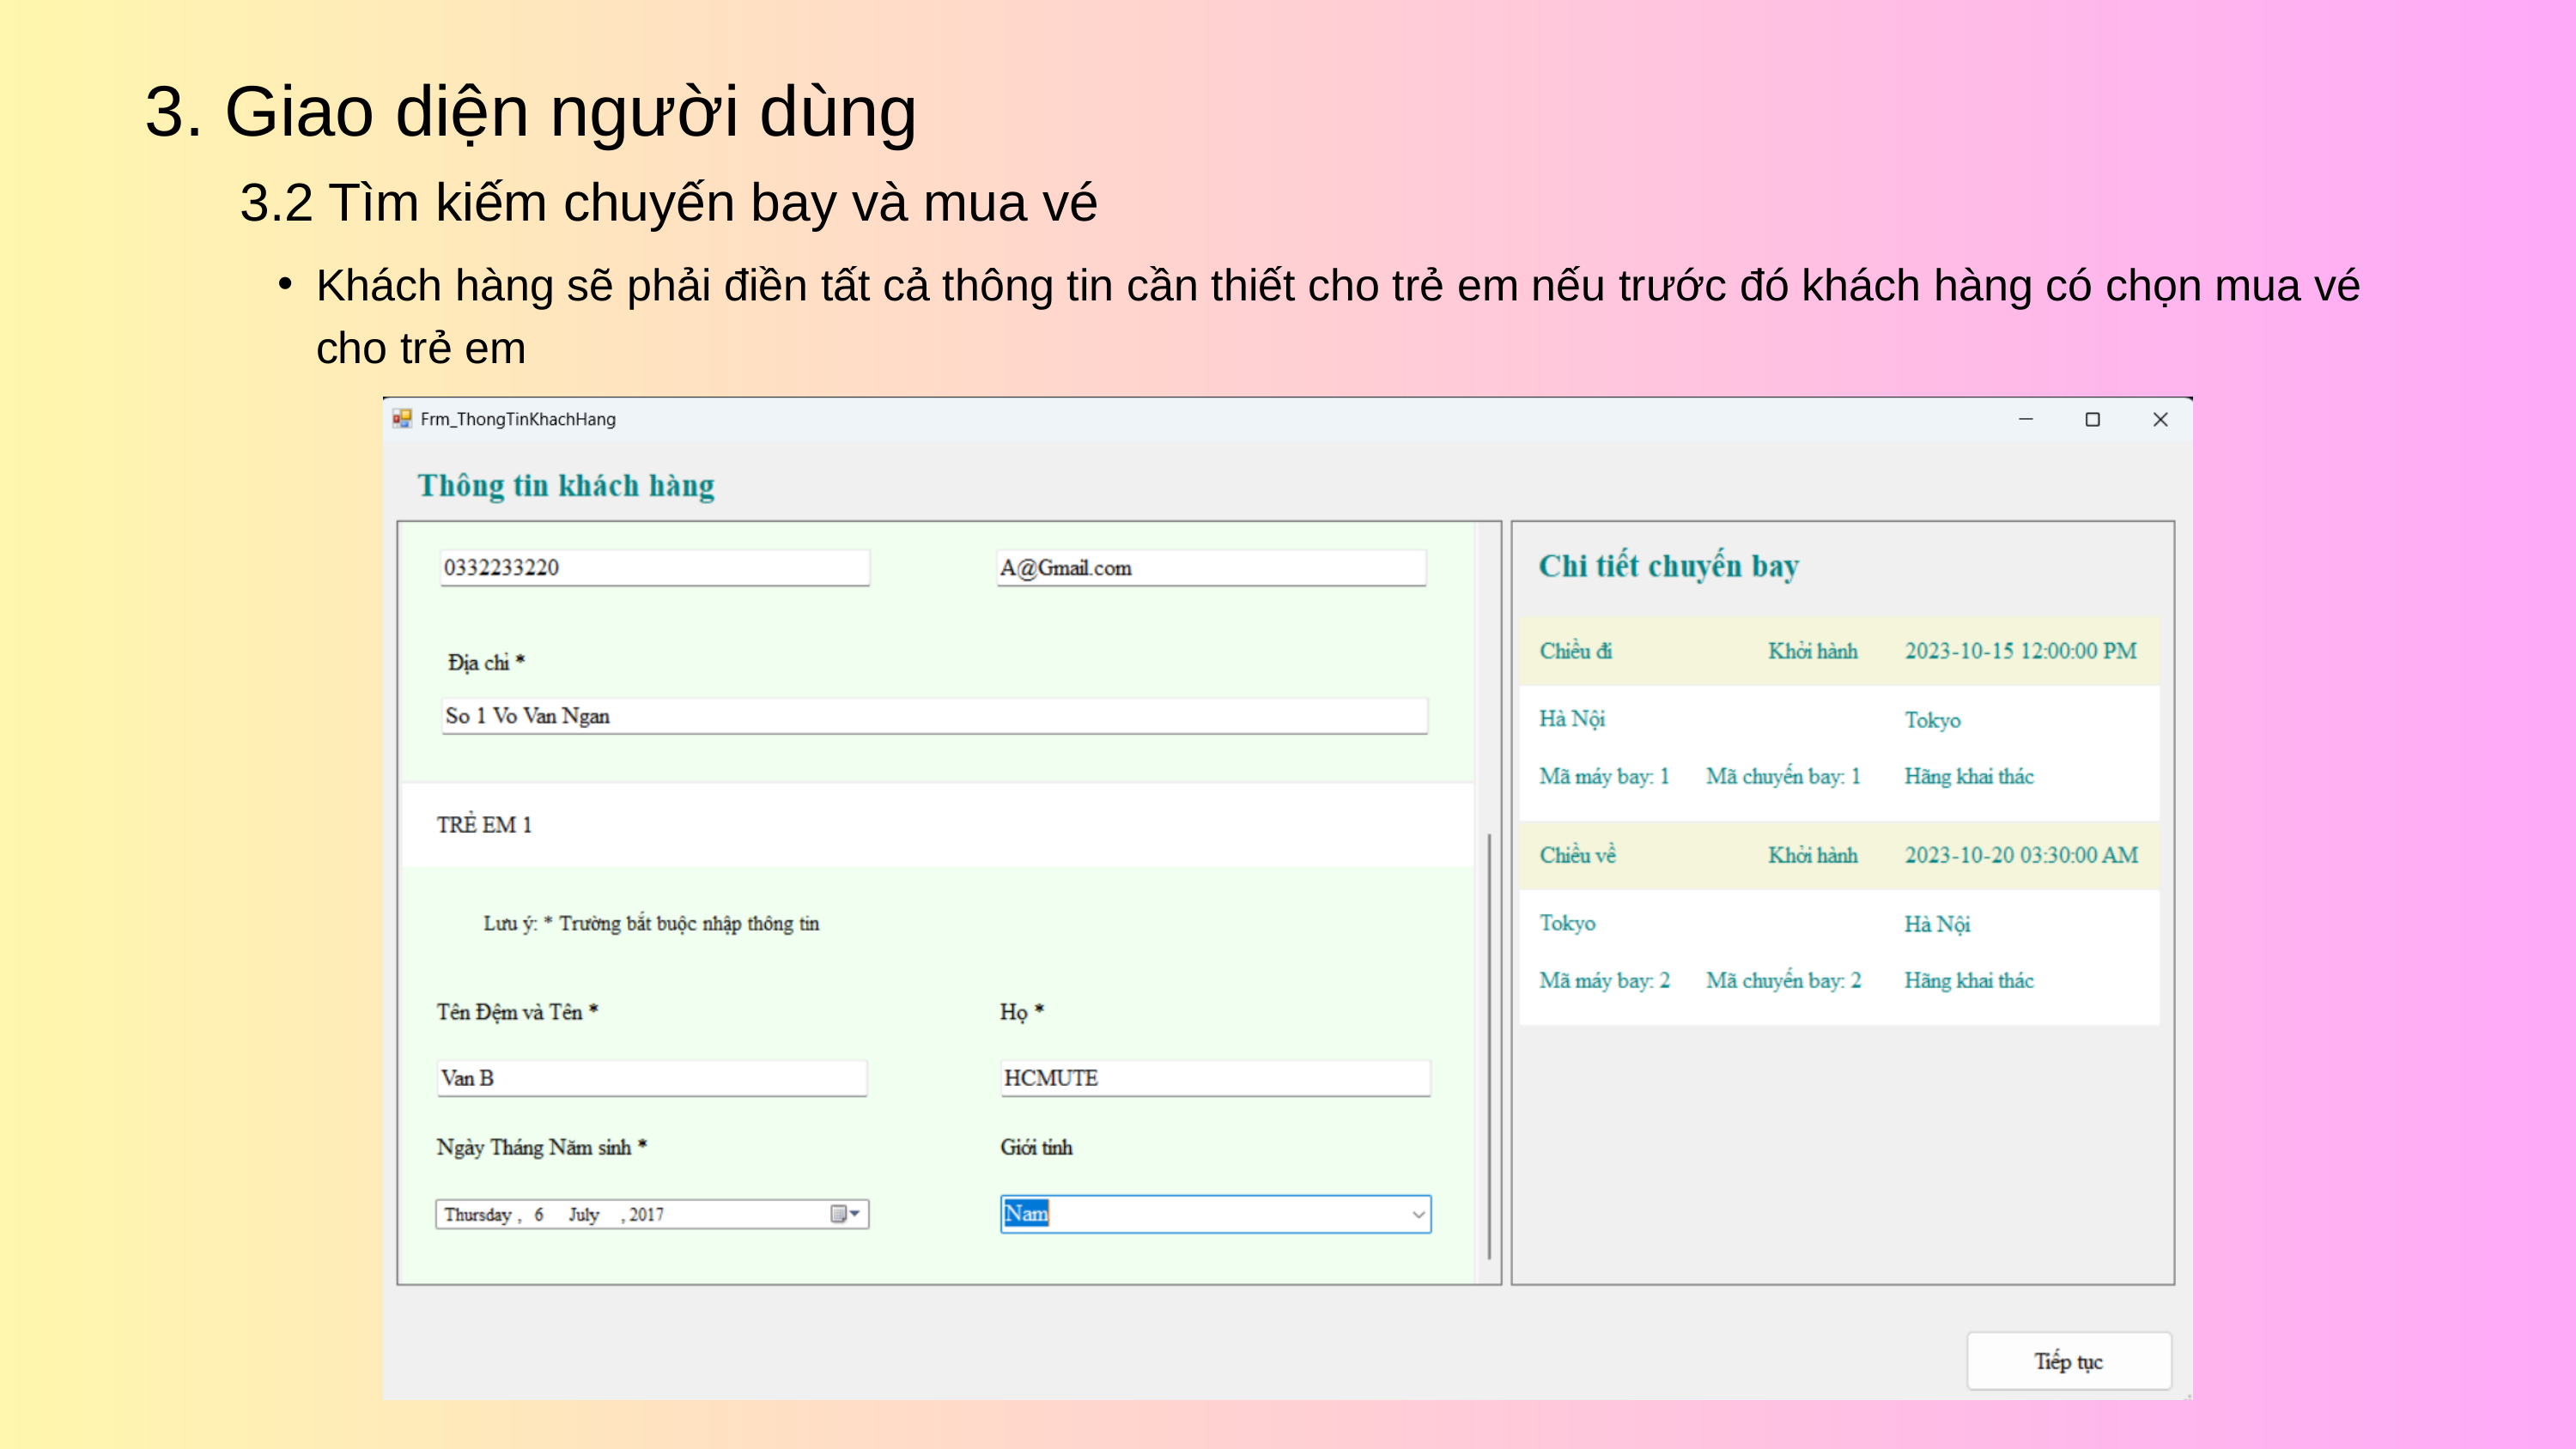

3. Giao diện người dùng
3.2 Tìm kiếm chuyến bay và mua vé
Khách hàng sẽ phải điền tất cả thông tin cần thiết cho trẻ em nếu trước đó khách hàng có chọn mua vé cho trẻ em